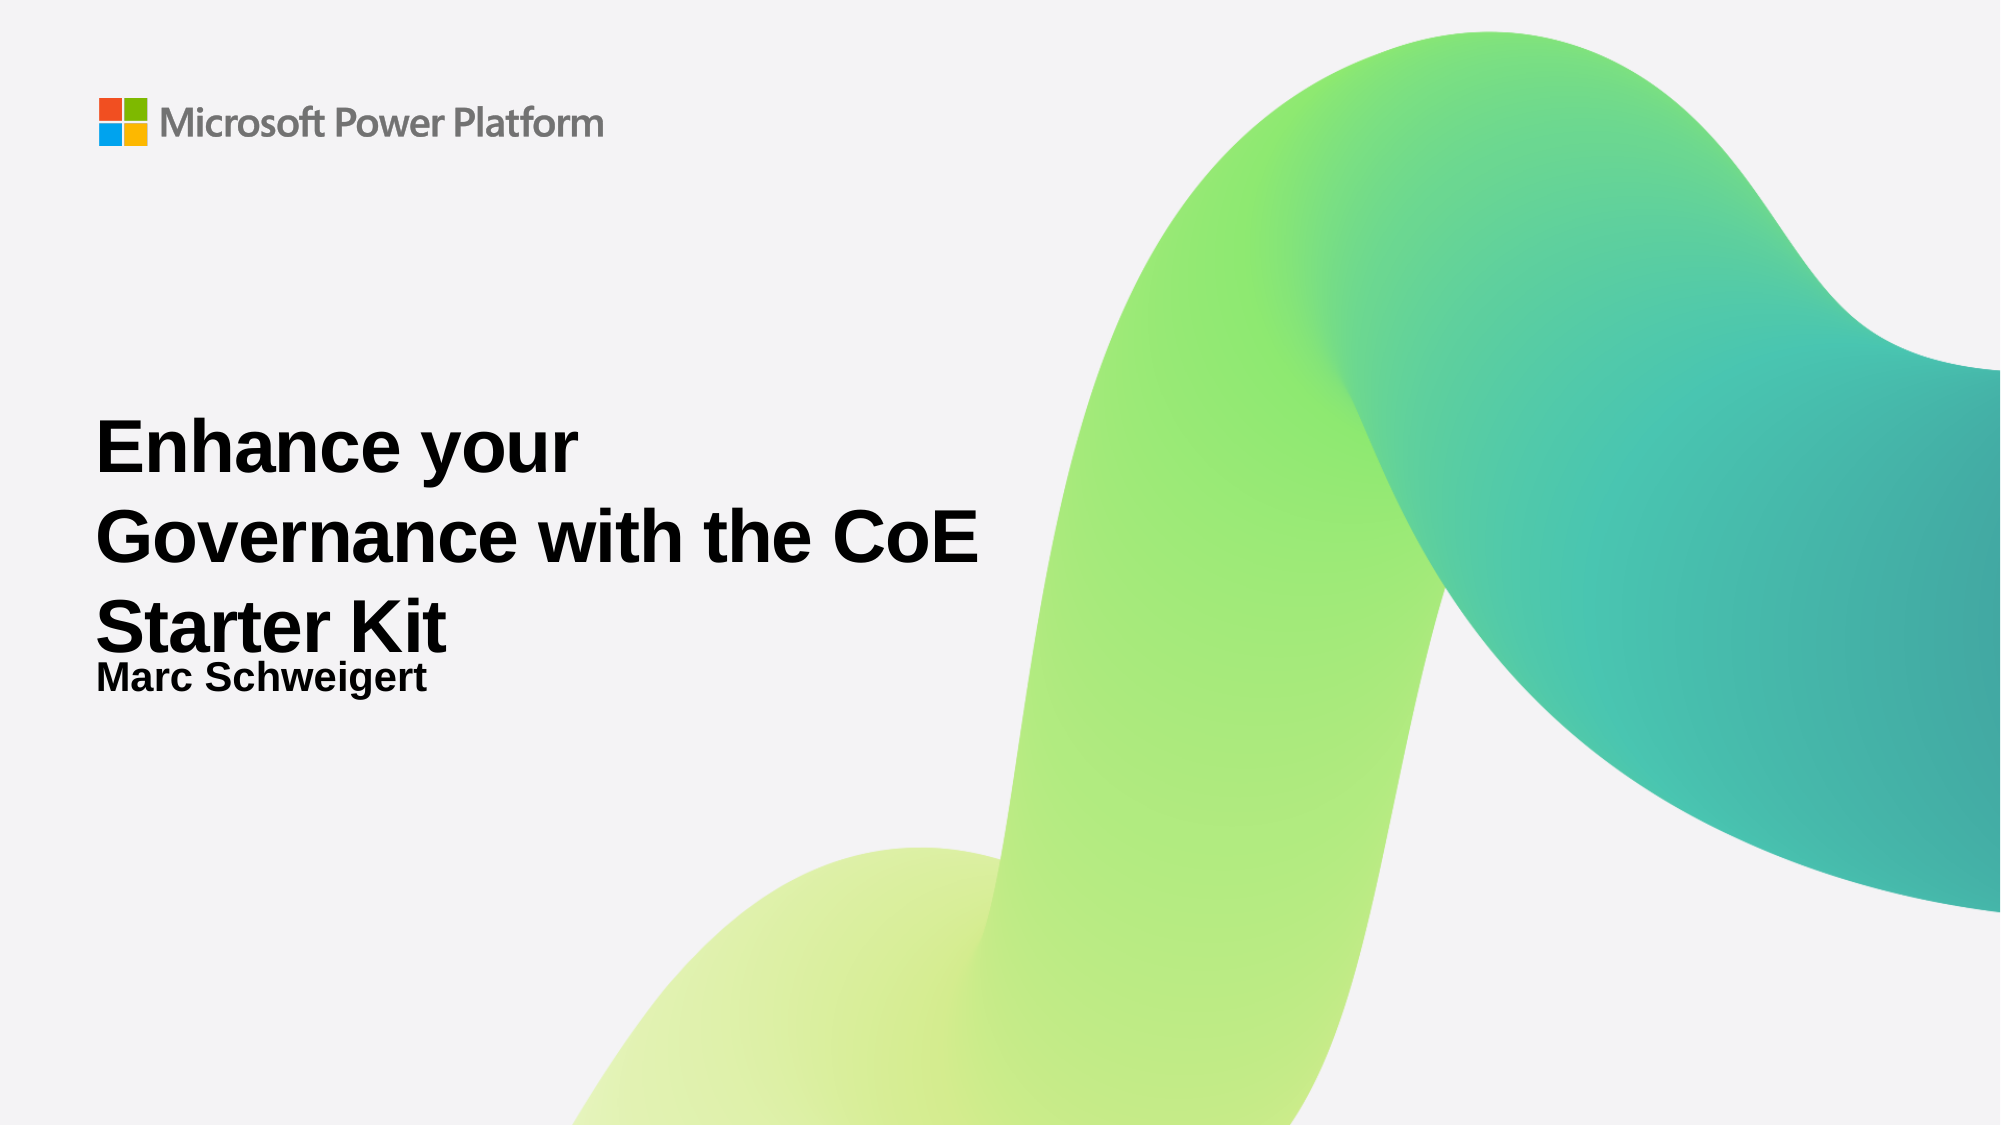

# Enhance your Governance with the CoE Starter Kit
Marc Schweigert